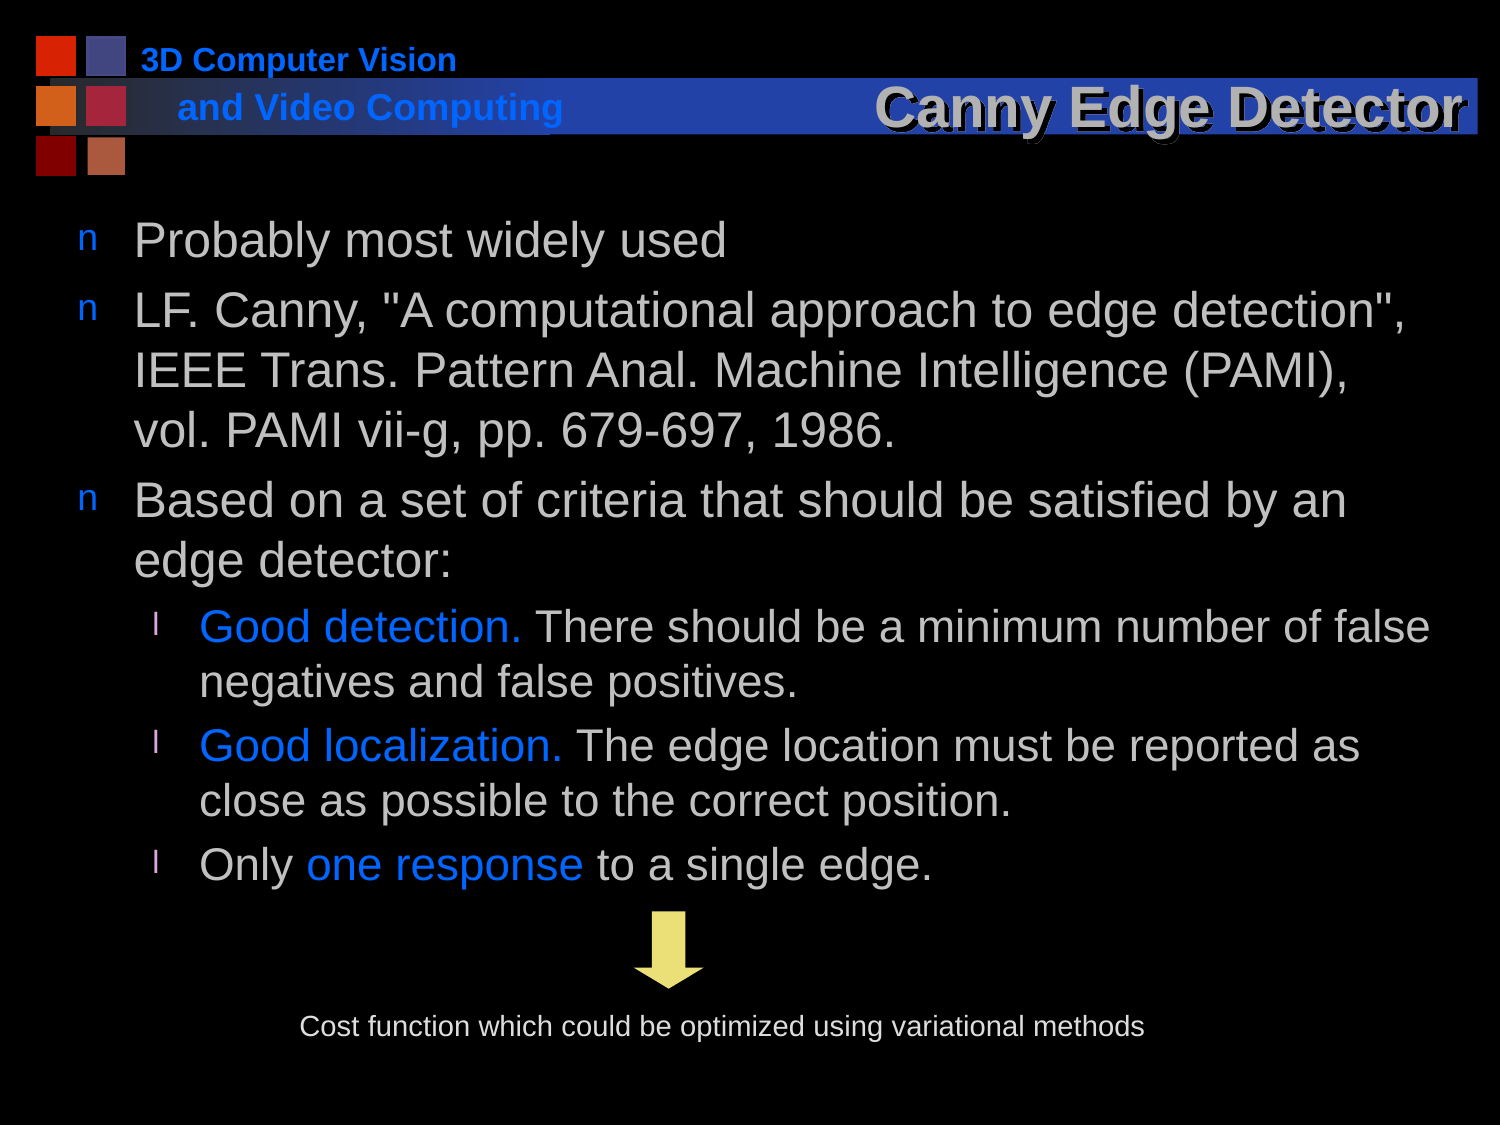

# Canny Edge Detector
Probably most widely used
LF. Canny, "A computational approach to edge detection", IEEE Trans. Pattern Anal. Machine Intelligence (PAMI), vol. PAMI vii-g, pp. 679-697, 1986.
Based on a set of criteria that should be satisfied by an edge detector:
Good detection. There should be a minimum number of false negatives and false positives.
Good localization. The edge location must be reported as close as possible to the correct position.
Only one response to a single edge.

Cost function which could be optimized using variational methods